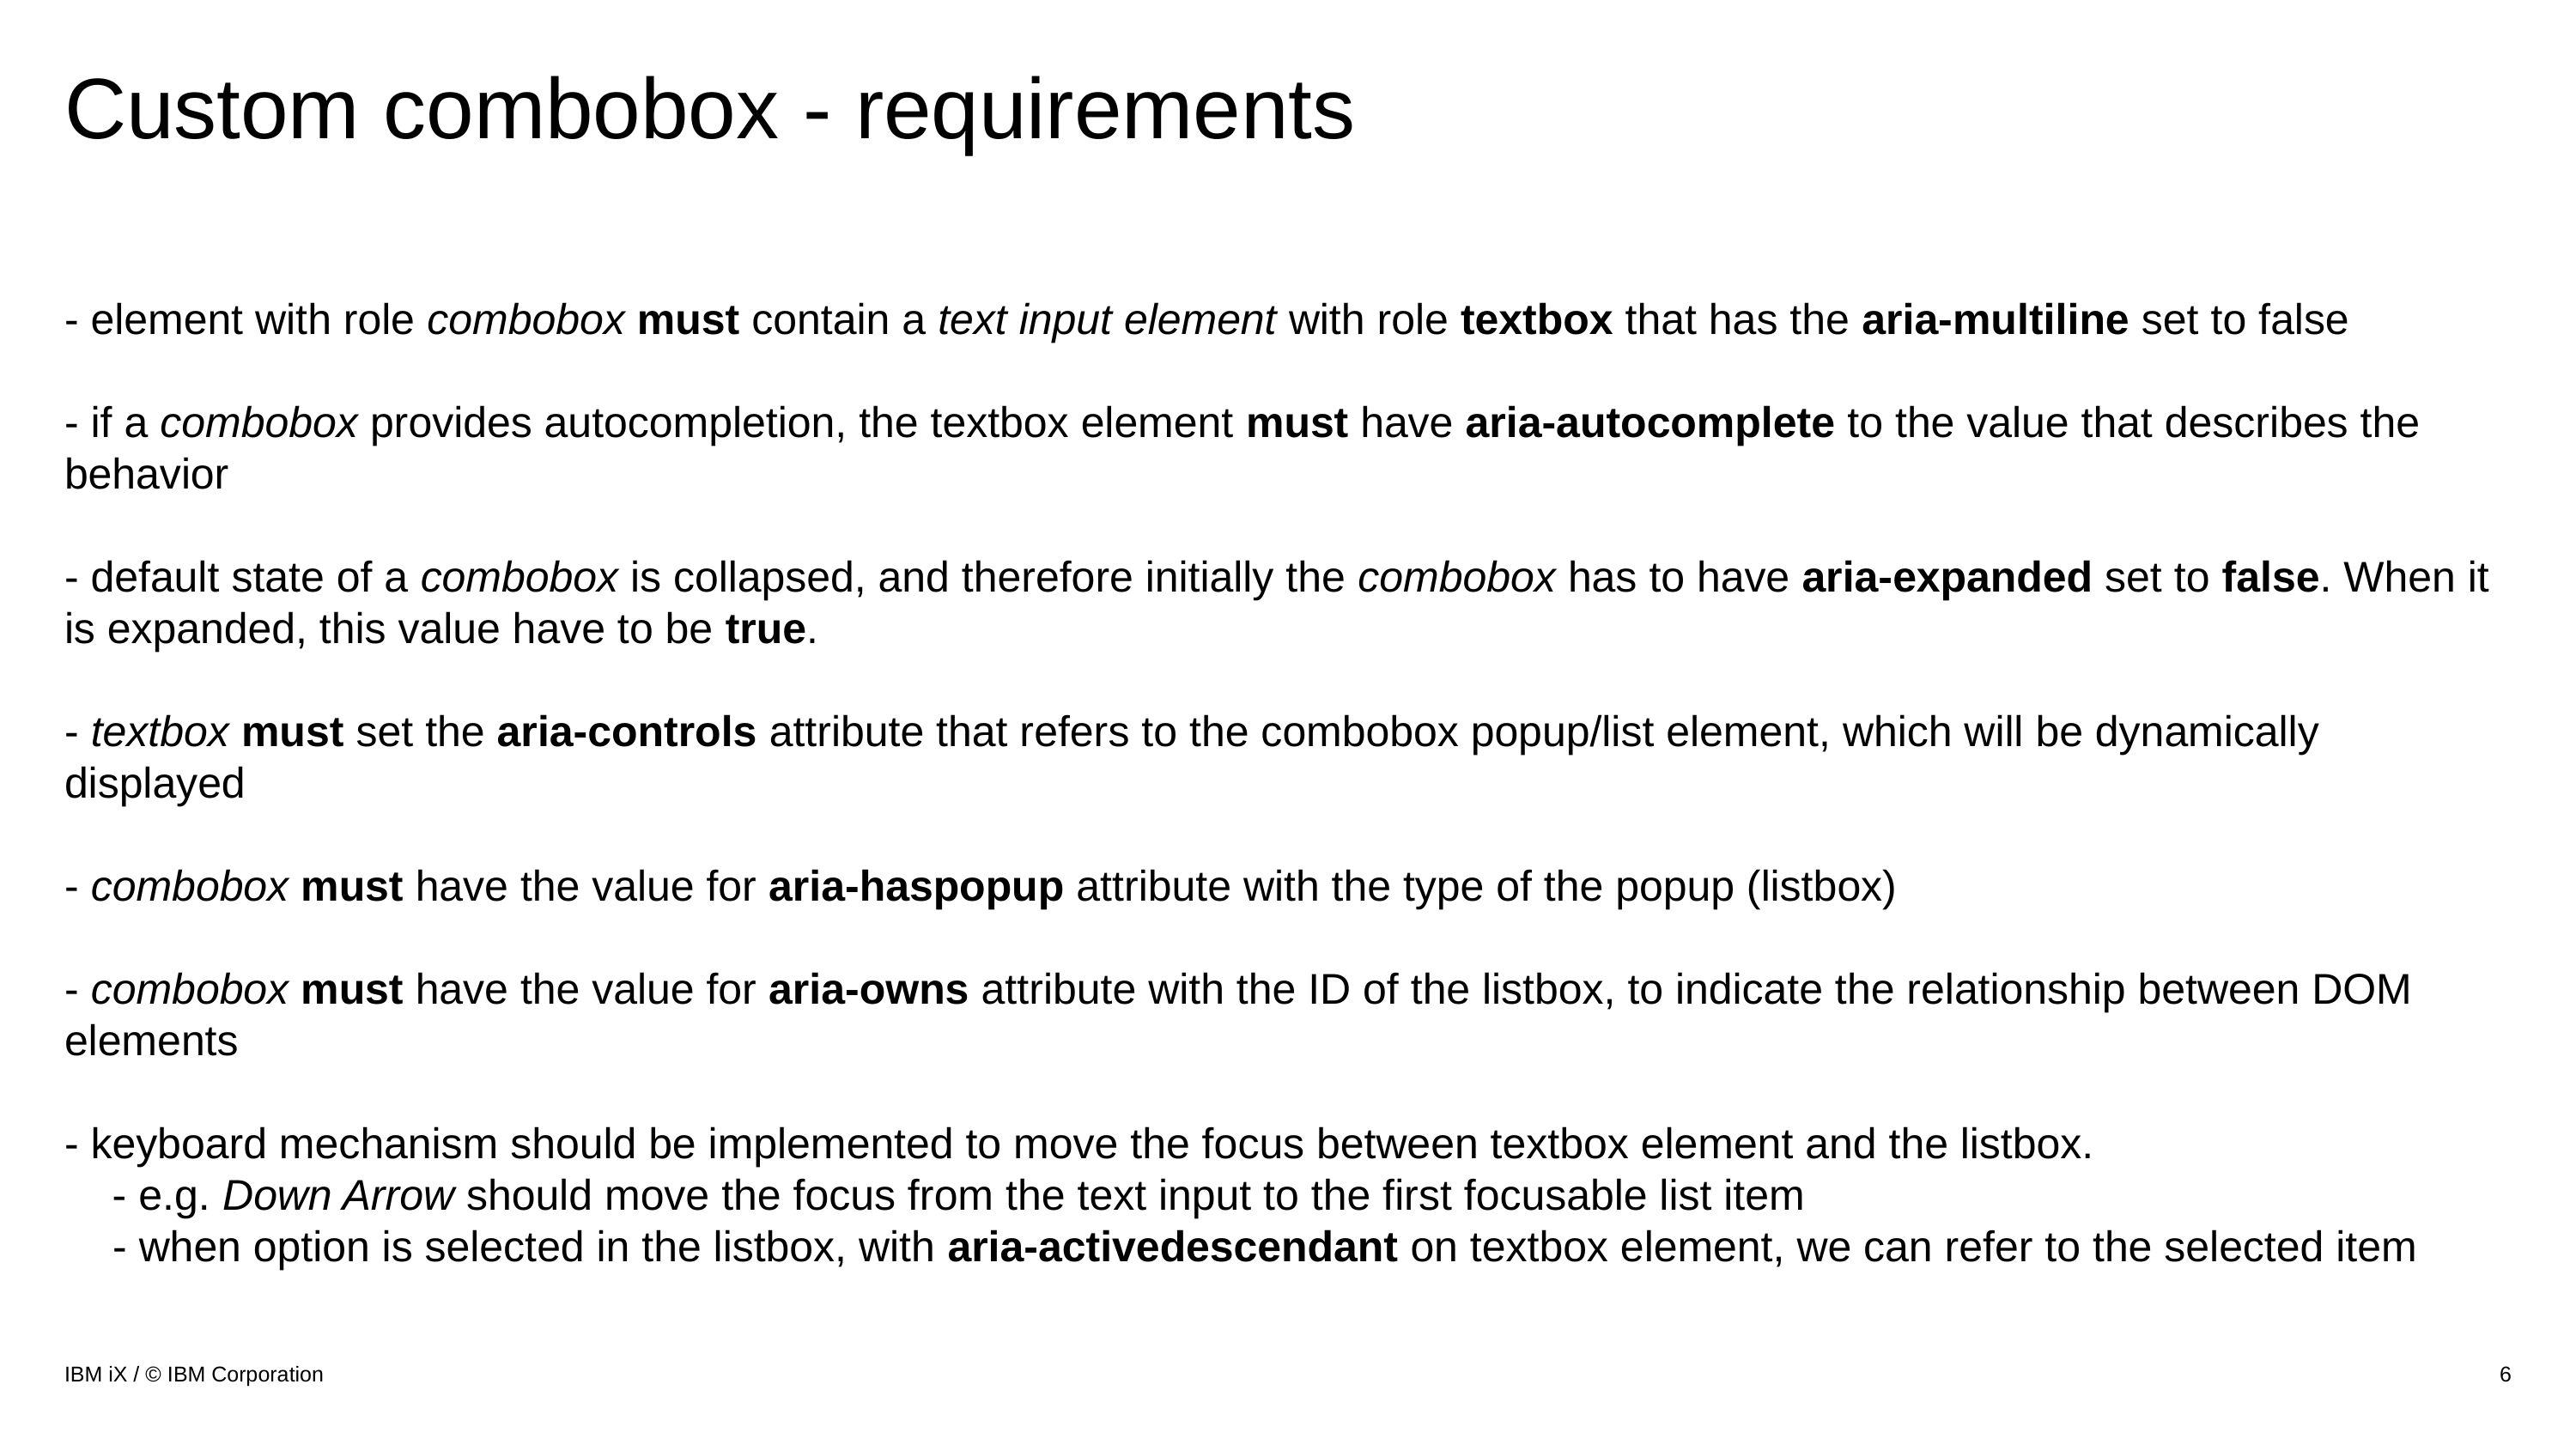

# Custom combobox - requirements
- element with role combobox must contain a text input element with role textbox that has the aria-multiline set to false
- if a combobox provides autocompletion, the textbox element must have aria-autocomplete to the value that describes the behavior
- default state of a combobox is collapsed, and therefore initially the combobox has to have aria-expanded set to false. When it is expanded, this value have to be true.
- textbox must set the aria-controls attribute that refers to the combobox popup/list element, which will be dynamically displayed
- combobox must have the value for aria-haspopup attribute with the type of the popup (listbox)
- combobox must have the value for aria-owns attribute with the ID of the listbox, to indicate the relationship between DOM elements

- keyboard mechanism should be implemented to move the focus between textbox element and the listbox.
    - e.g. Down Arrow should move the focus from the text input to the first focusable list item
    - when option is selected in the listbox, with aria-activedescendant on textbox element, we can refer to the selected item
IBM iX / © IBM Corporation
6